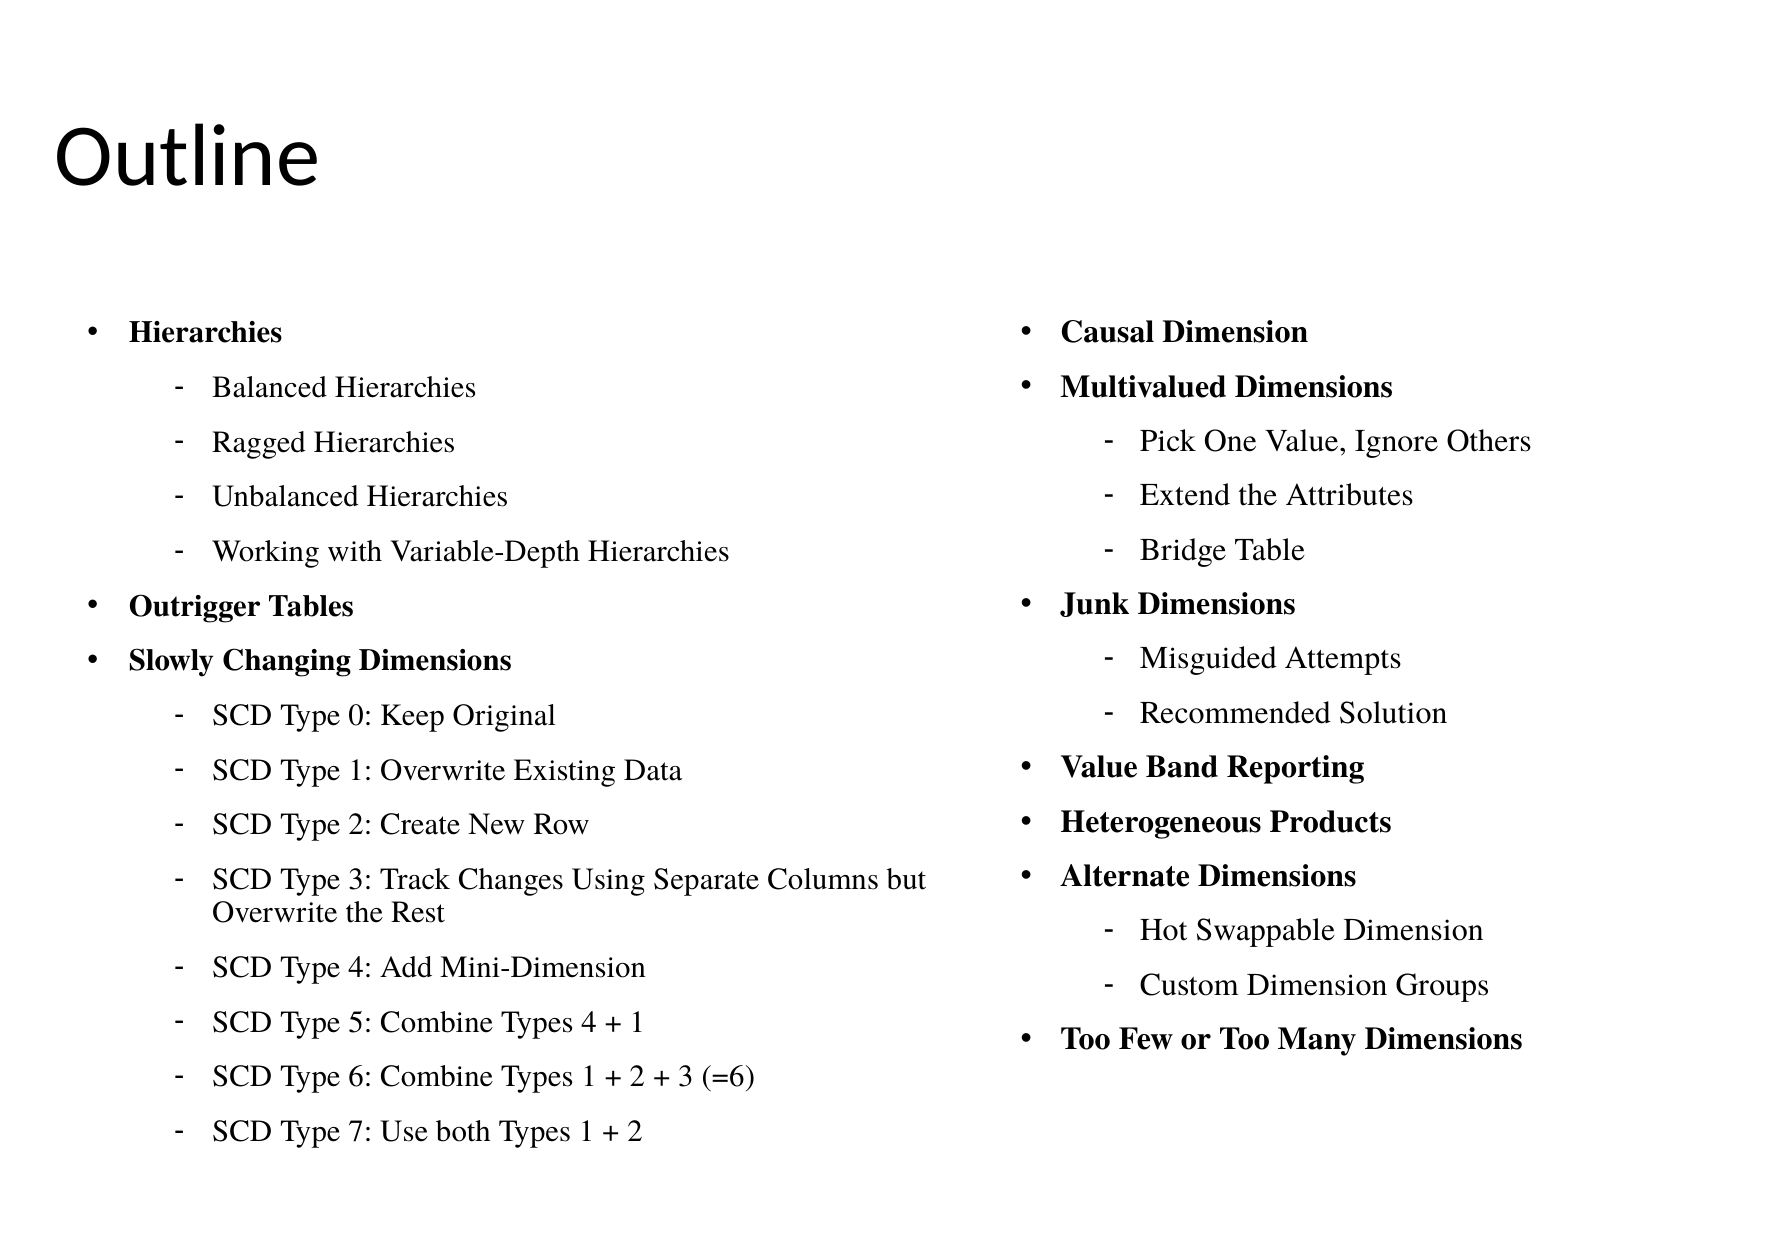

# Outline
Hierarchies
Balanced Hierarchies
Ragged Hierarchies
Unbalanced Hierarchies
Working with Variable-Depth Hierarchies
Outrigger Tables
Slowly Changing Dimensions
SCD Type 0: Keep Original
SCD Type 1: Overwrite Existing Data
SCD Type 2: Create New Row
SCD Type 3: Track Changes Using Separate Columns but Overwrite the Rest
SCD Type 4: Add Mini-Dimension
SCD Type 5: Combine Types 4 + 1
SCD Type 6: Combine Types 1 + 2 + 3 (=6)
SCD Type 7: Use both Types 1 + 2
Causal Dimension
Multivalued Dimensions
Pick One Value, Ignore Others
Extend the Attributes
Bridge Table
Junk Dimensions
Misguided Attempts
Recommended Solution
Value Band Reporting
Heterogeneous Products
Alternate Dimensions
Hot Swappable Dimension
Custom Dimension Groups
Too Few or Too Many Dimensions